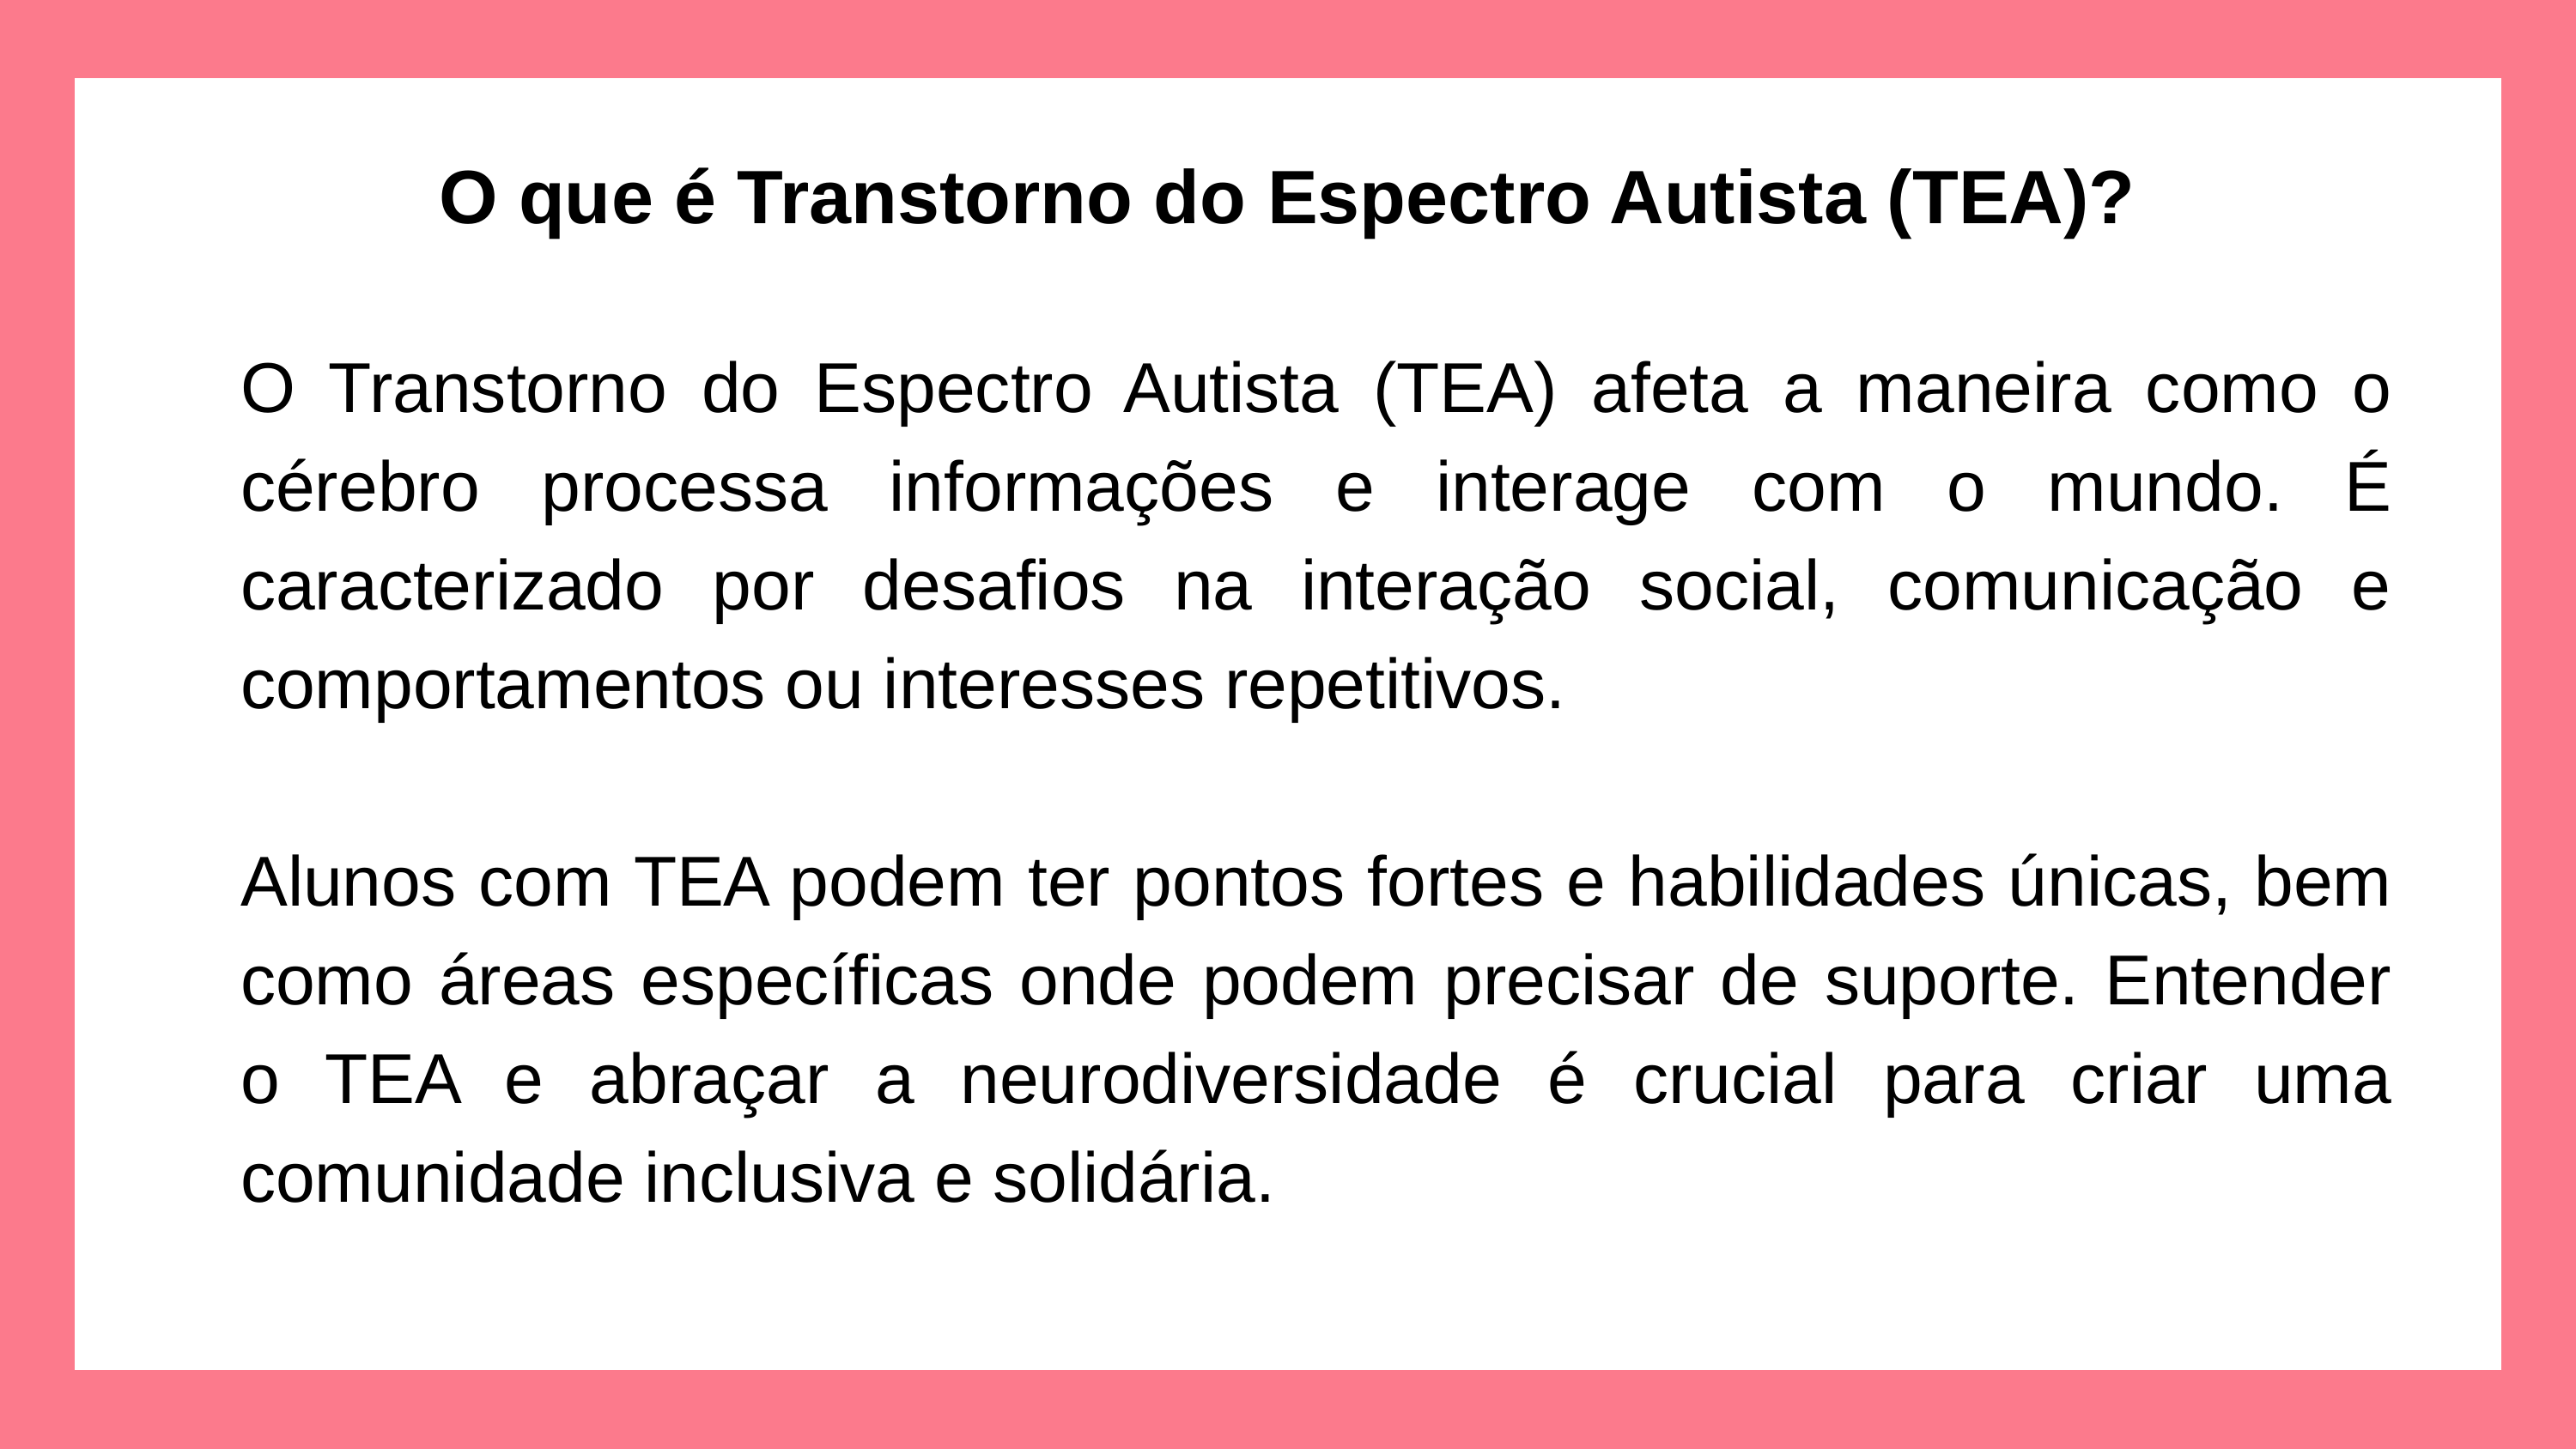

O que é Transtorno do Espectro Autista (TEA)?
O Transtorno do Espectro Autista (TEA) afeta a maneira como o cérebro processa informações e interage com o mundo. É caracterizado por desafios na interação social, comunicação e comportamentos ou interesses repetitivos.

Alunos com TEA podem ter pontos fortes e habilidades únicas, bem como áreas específicas onde podem precisar de suporte. Entender o TEA e abraçar a neurodiversidade é crucial para criar uma comunidade inclusiva e solidária.